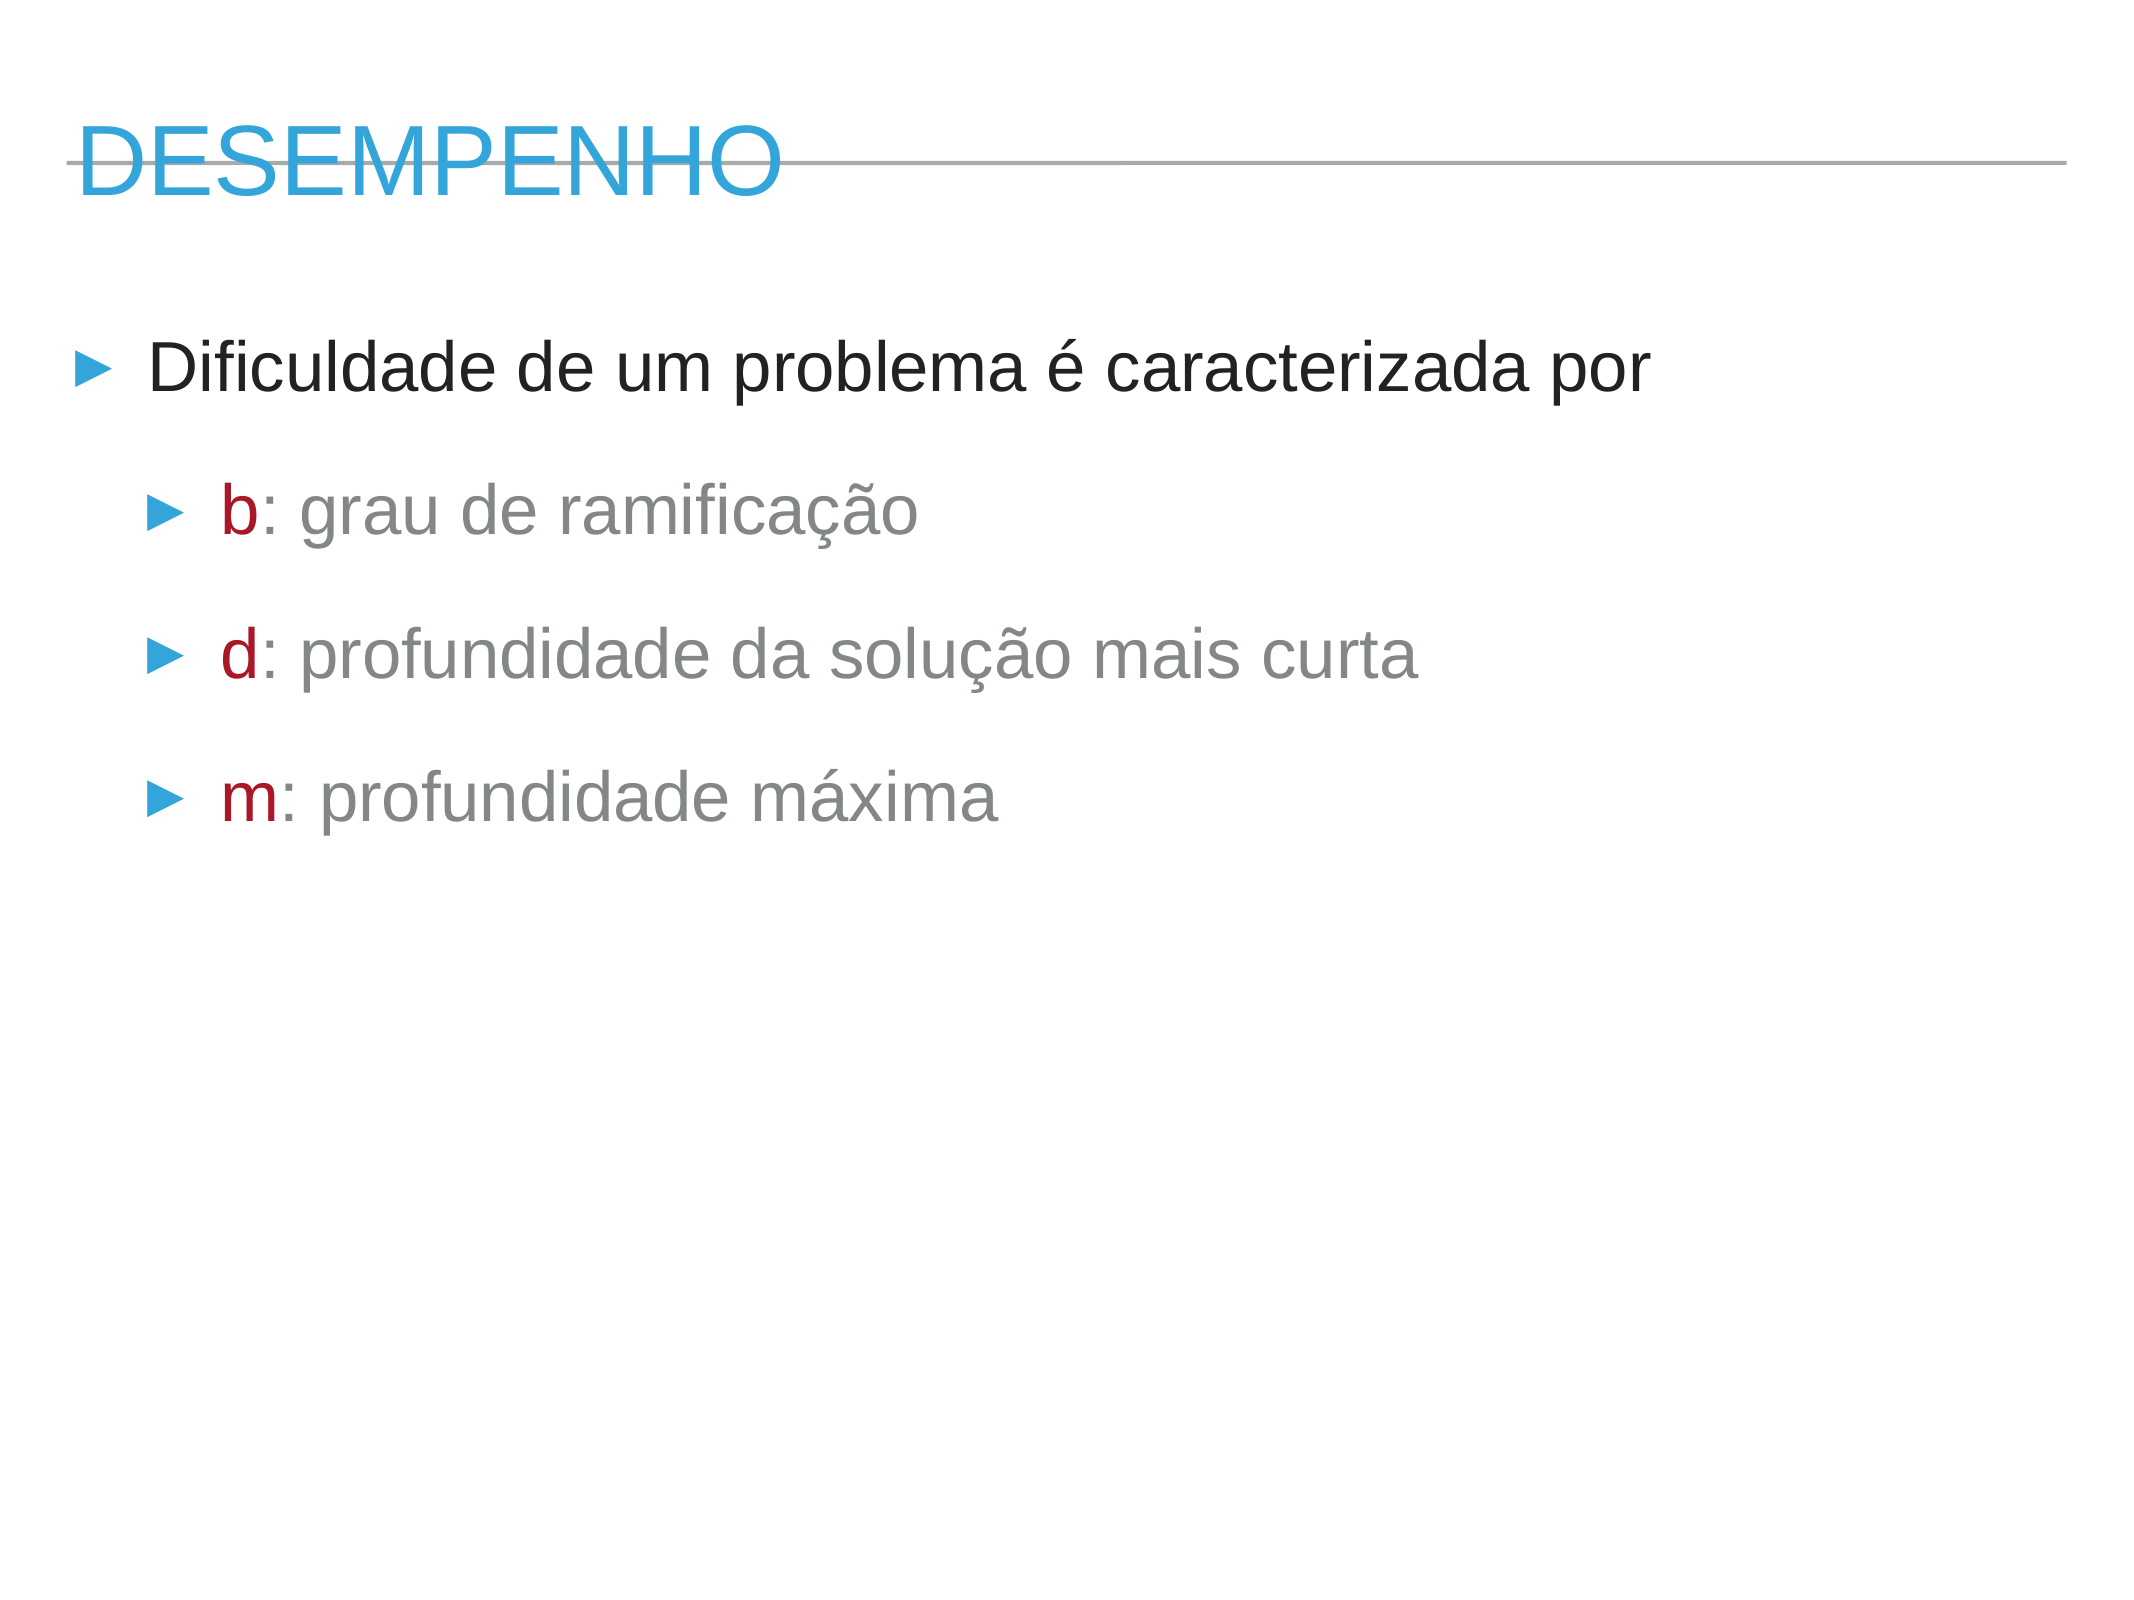

desempenho
Dificuldade de um problema é caracterizada por
b: grau de ramificação
d: profundidade da solução mais curta
m: profundidade máxima